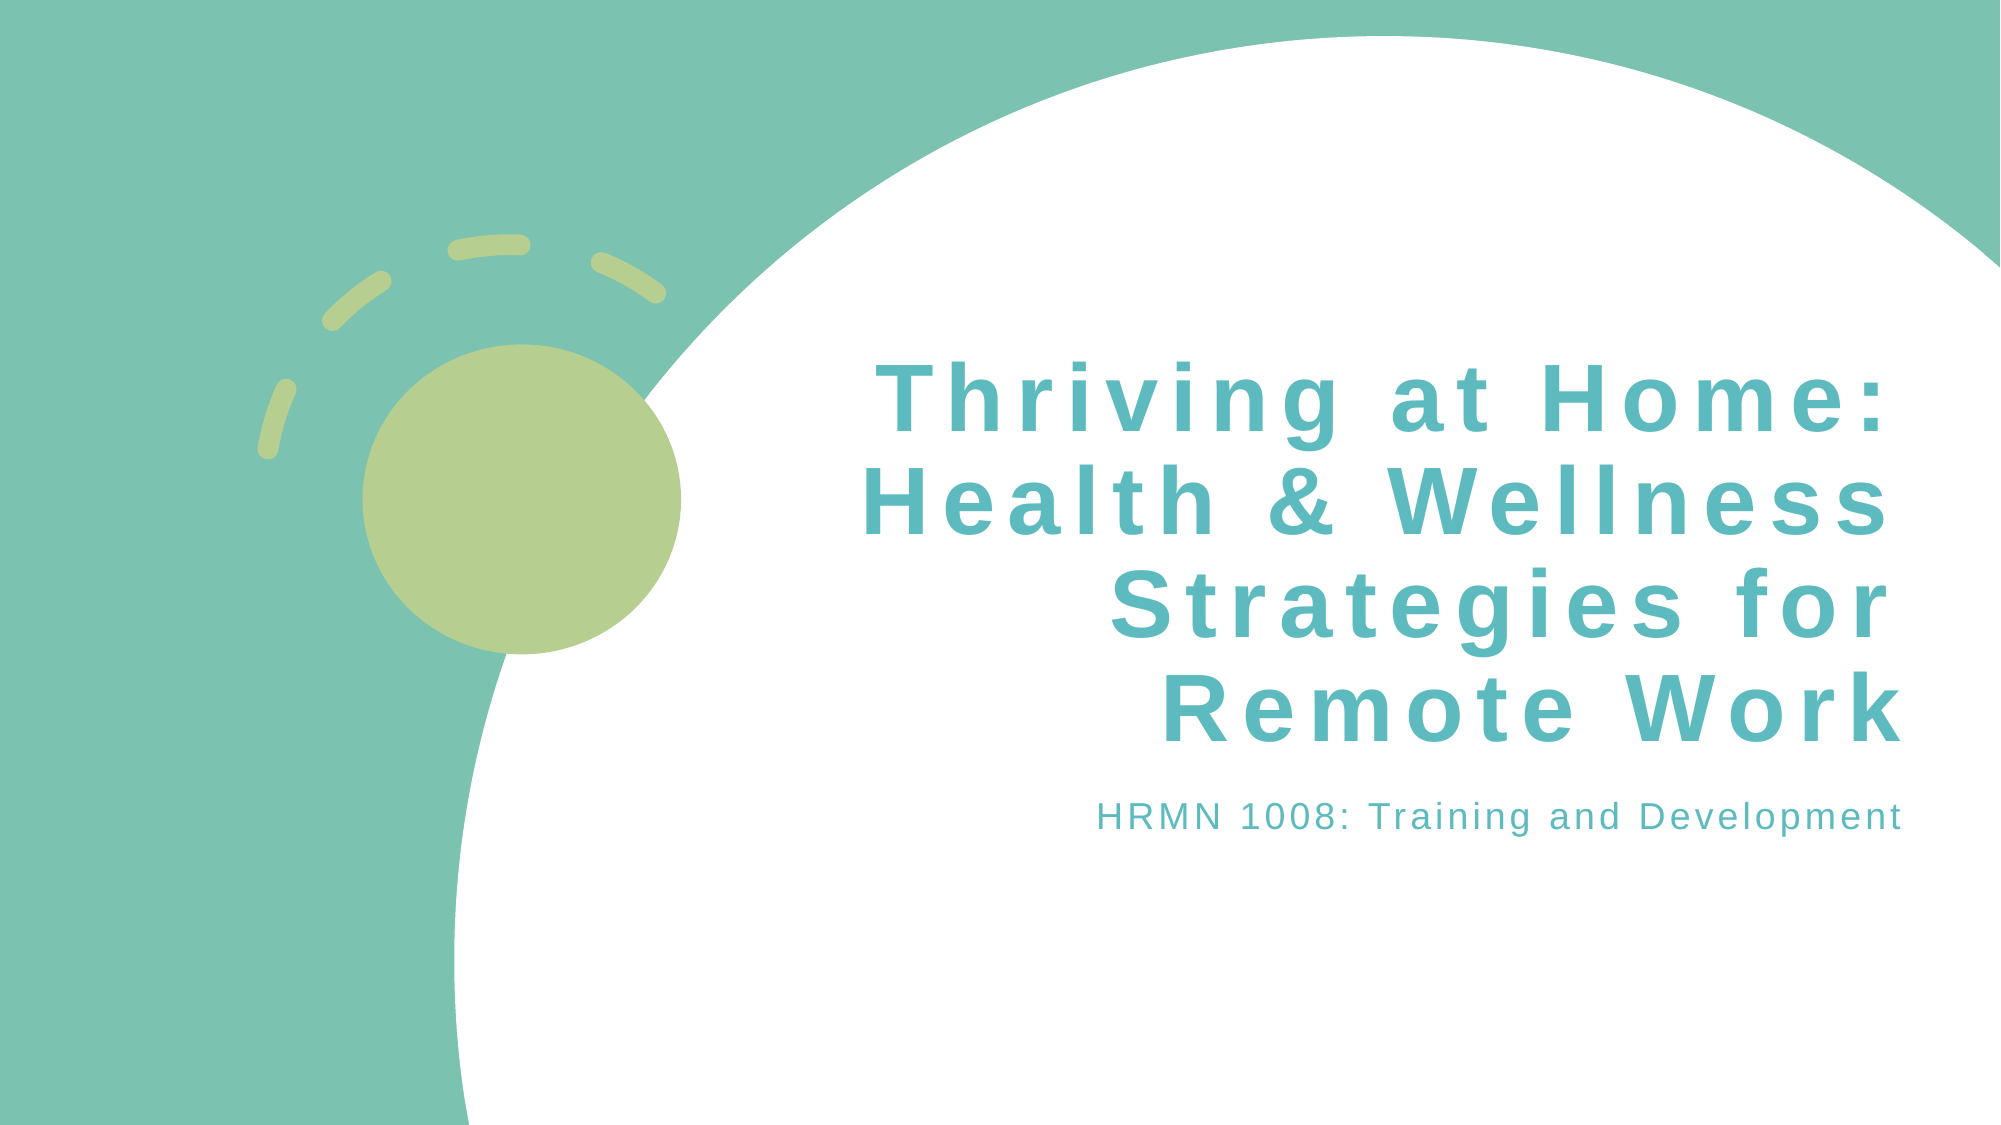

# Thriving at Home: Health & Wellness Strategies for Remote Work

HRMN 1008: Training and Development